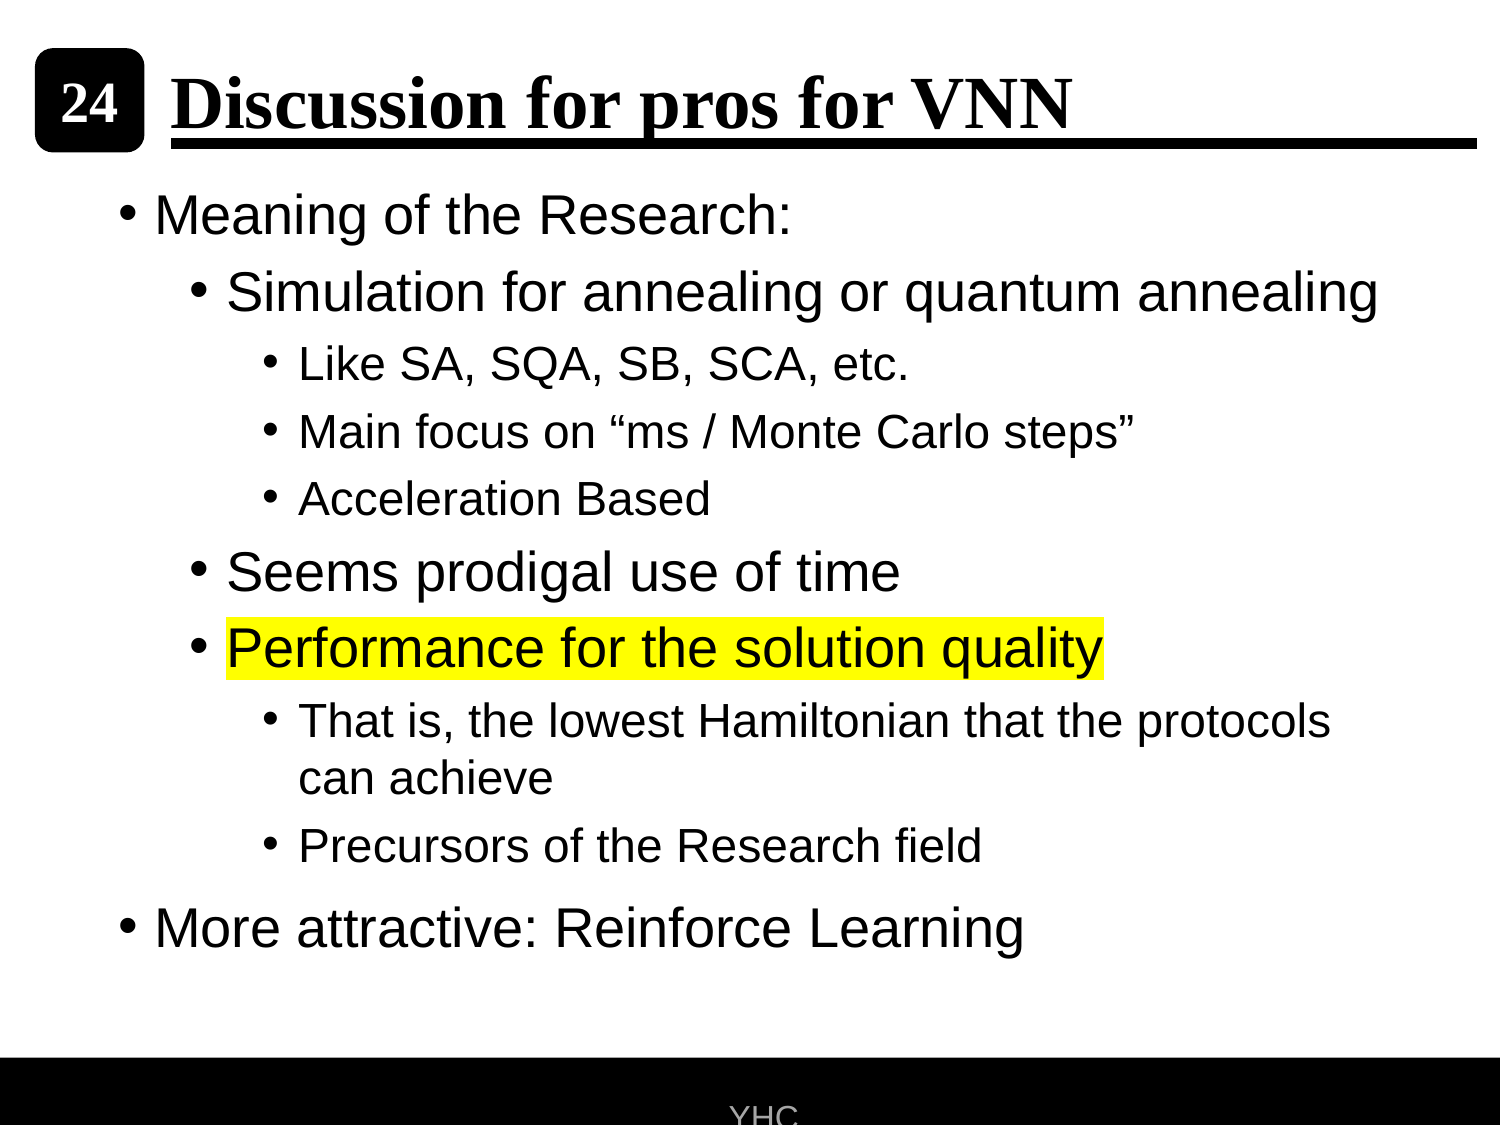

24
# Discussion for pros for VNN
Meaning of the Research:
Simulation for annealing or quantum annealing
Like SA, SQA, SB, SCA, etc.
Main focus on “ms / Monte Carlo steps”
Acceleration Based
Seems prodigal use of time
Performance for the solution quality
That is, the lowest Hamiltonian that the protocols can achieve
Precursors of the Research field
More attractive: Reinforce Learning